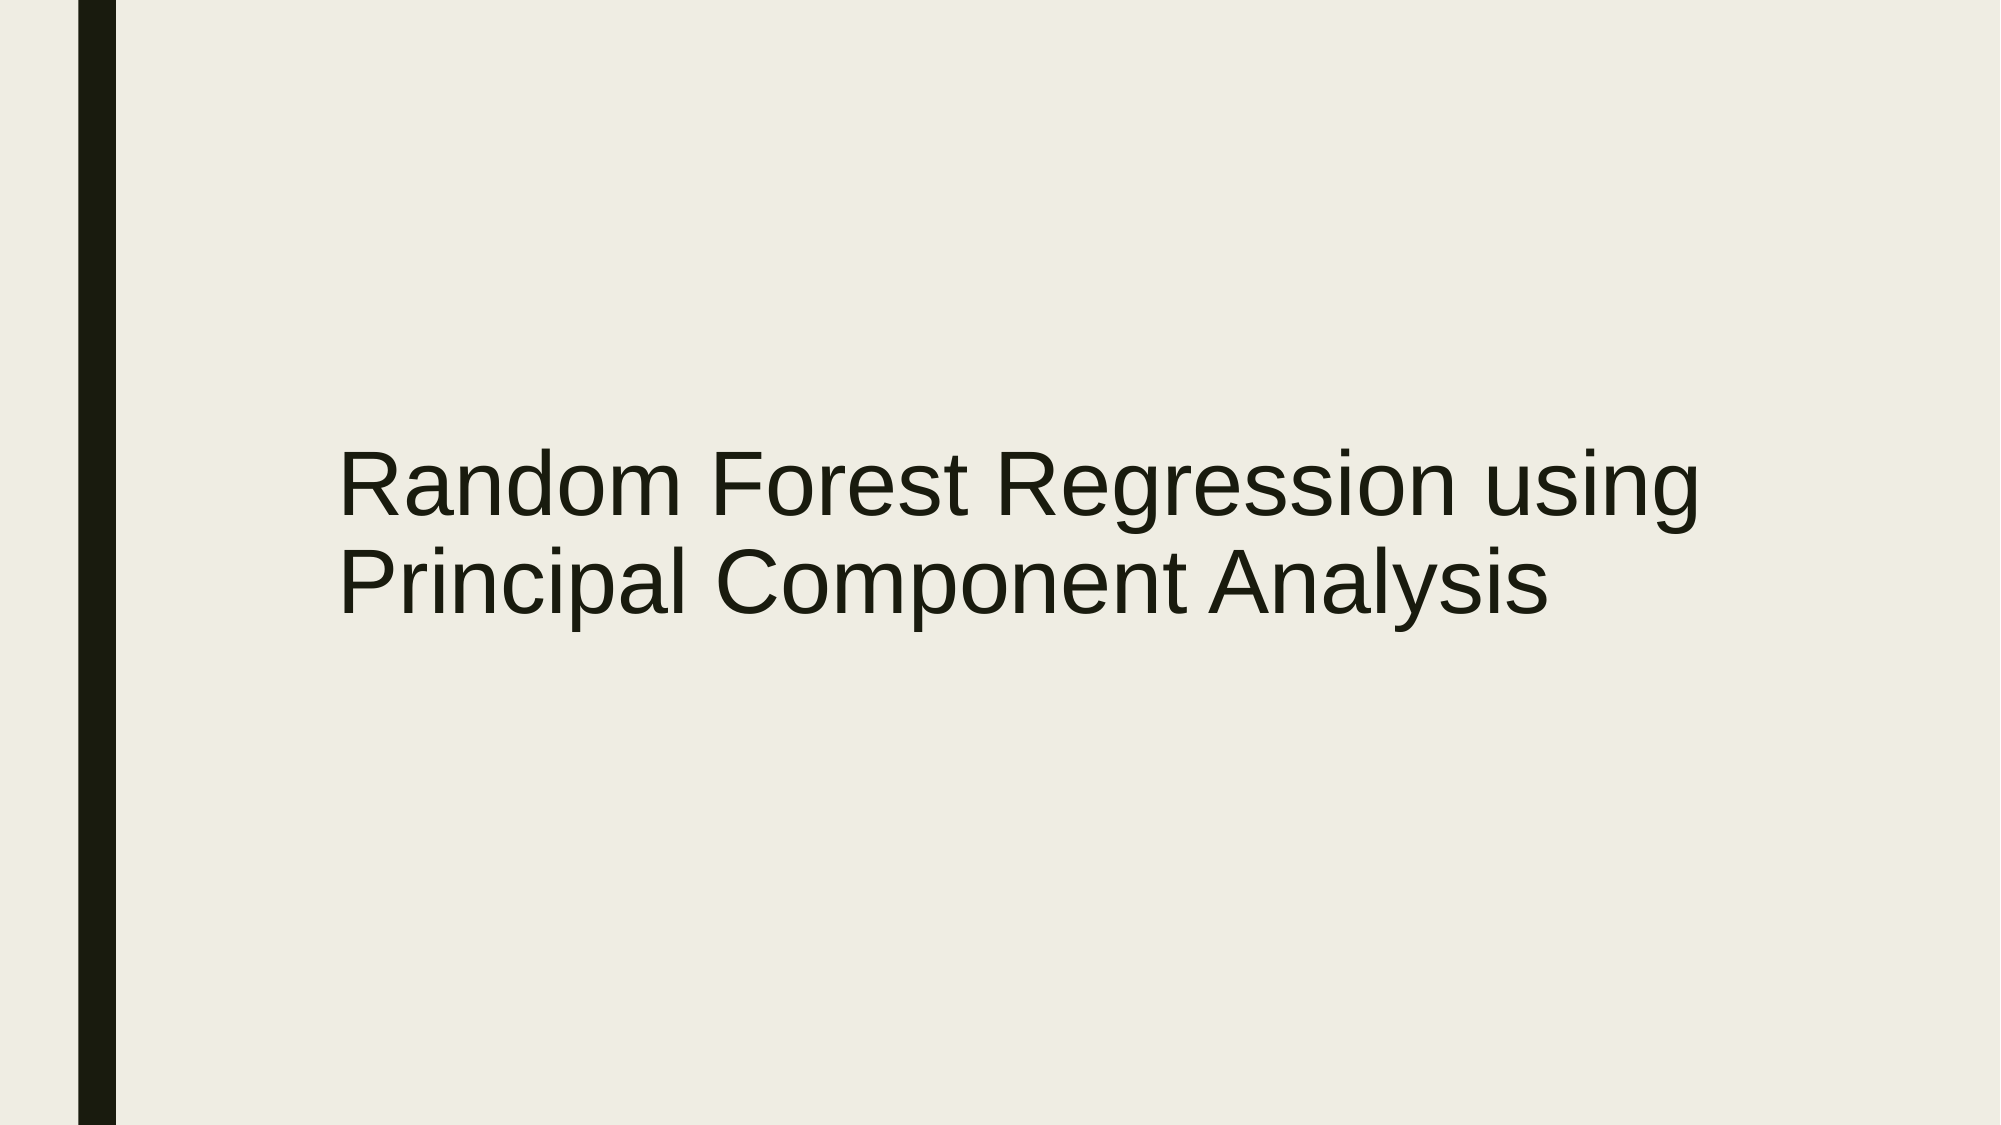

# Random Forest Regression using Principal Component Analysis